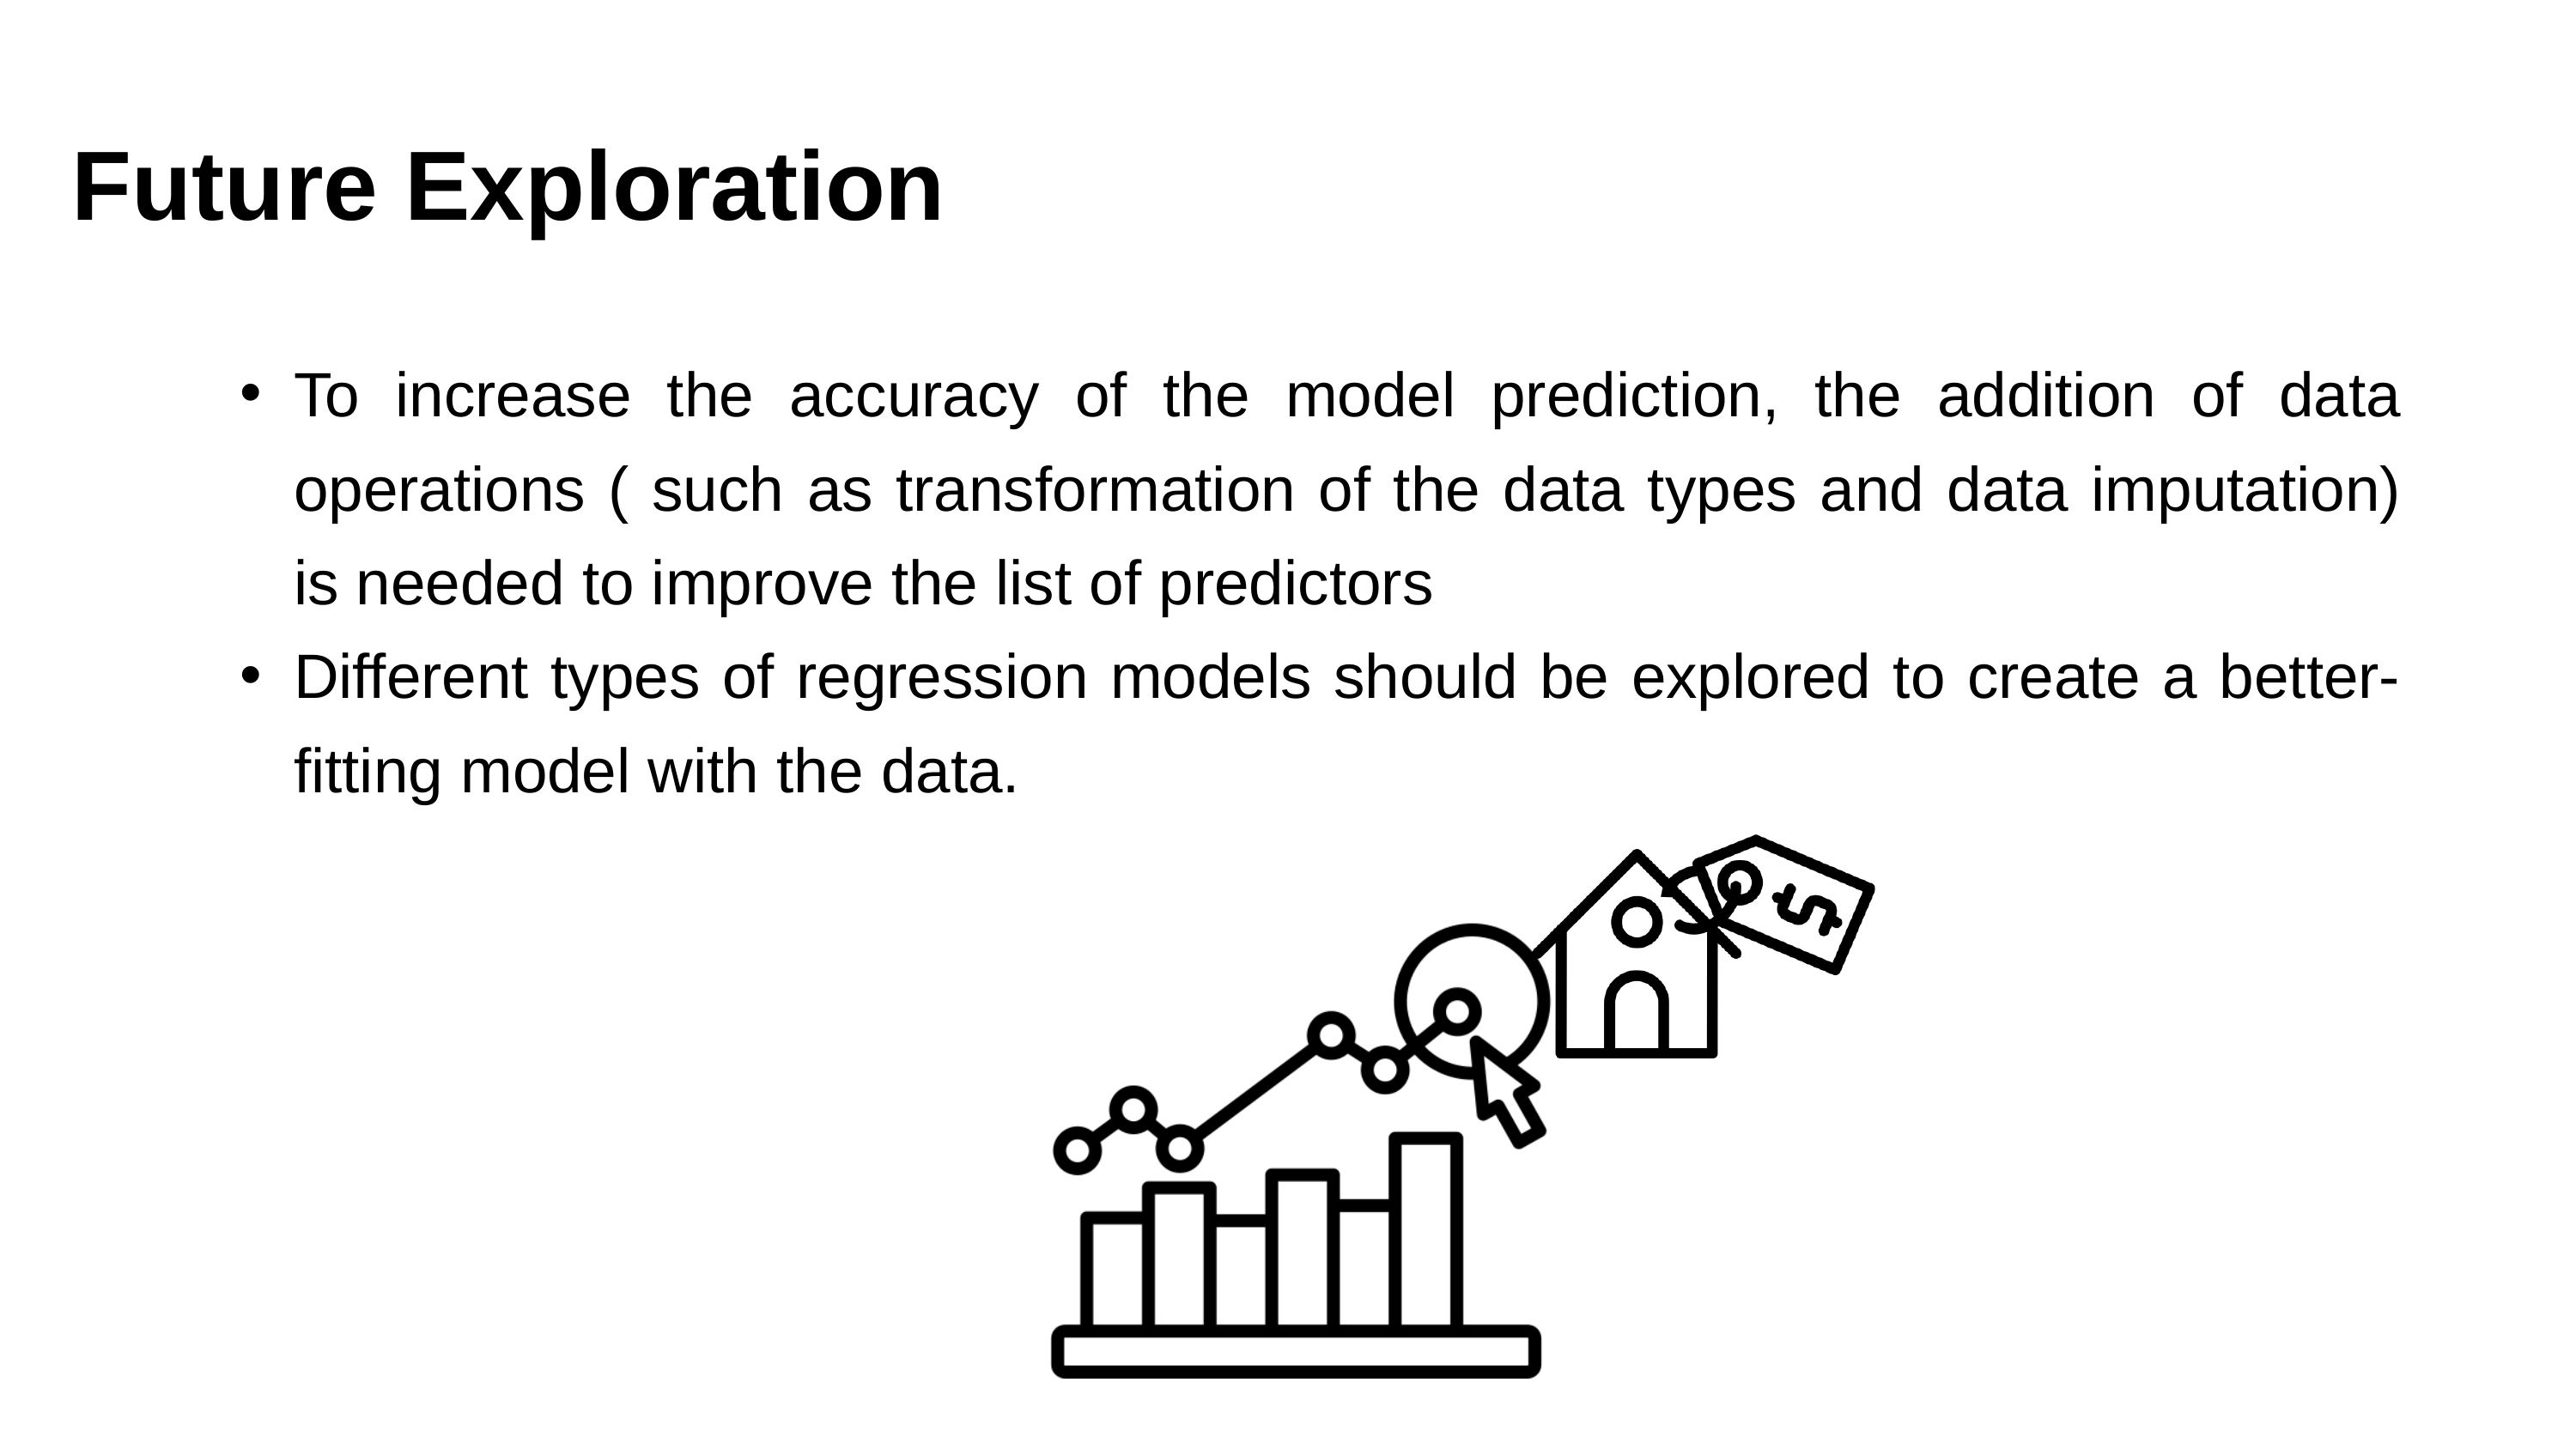

Future Exploration
To increase the accuracy of the model prediction, the addition of data operations ( such as transformation of the data types and data imputation) is needed to improve the list of predictors
Different types of regression models should be explored to create a better-fitting model with the data.